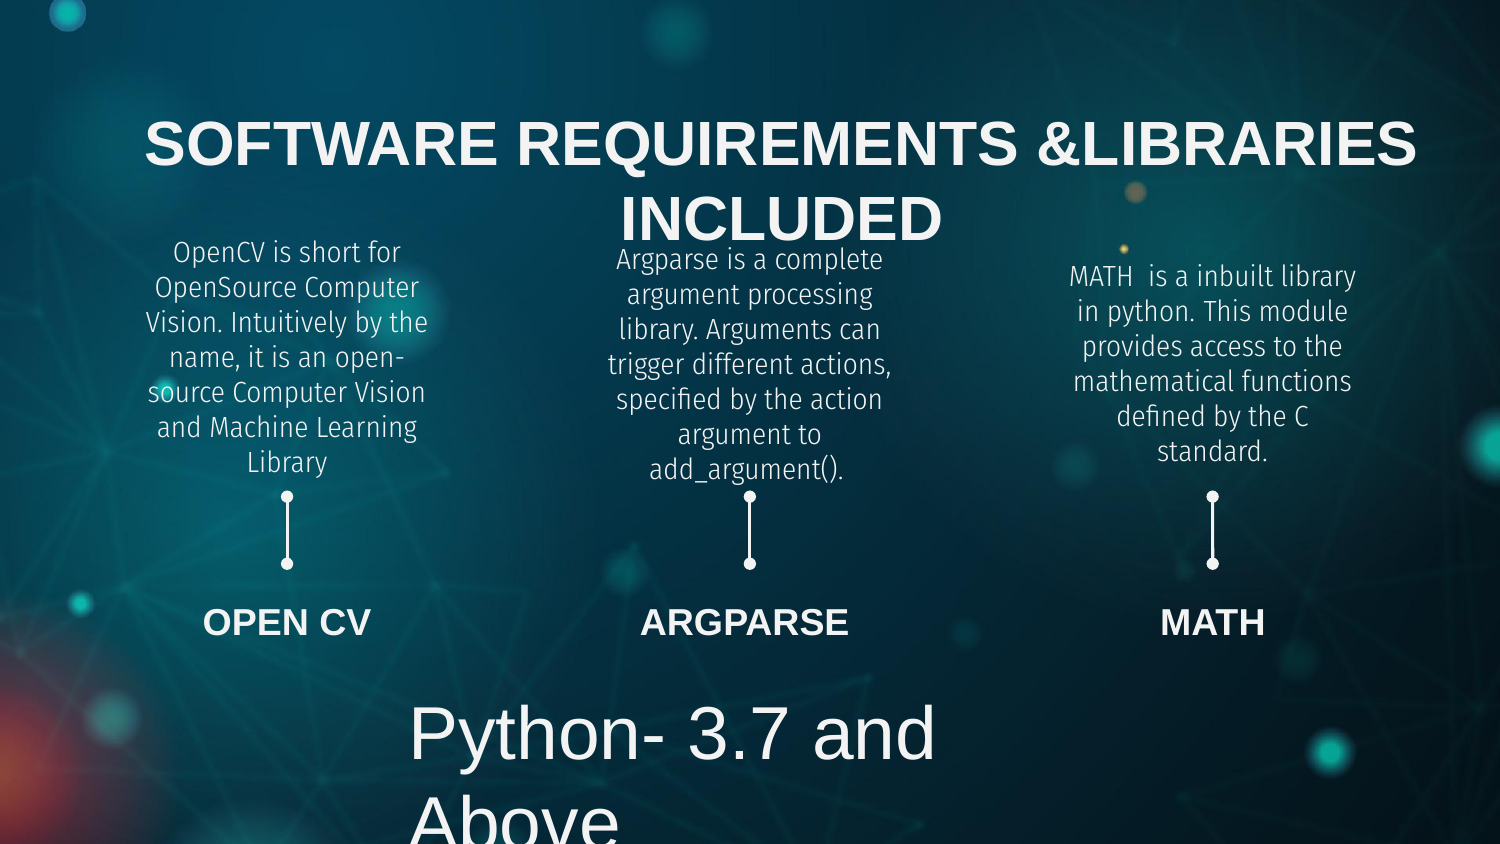

SOFTWARE REQUIREMENTS &LIBRARIES INCLUDED
OpenCV is short for OpenSource Computer Vision. Intuitively by the name, it is an open-source Computer Vision and Machine Learning Library
Argparse is a complete argument processing library. Arguments can trigger different actions, specified by the action argument to add_argument().
MATH  is a inbuilt library in python. This module provides access to the mathematical functions defined by the C standard.
# OPEN CV
ARGPARSE
MATH
Python- 3.7 and Above